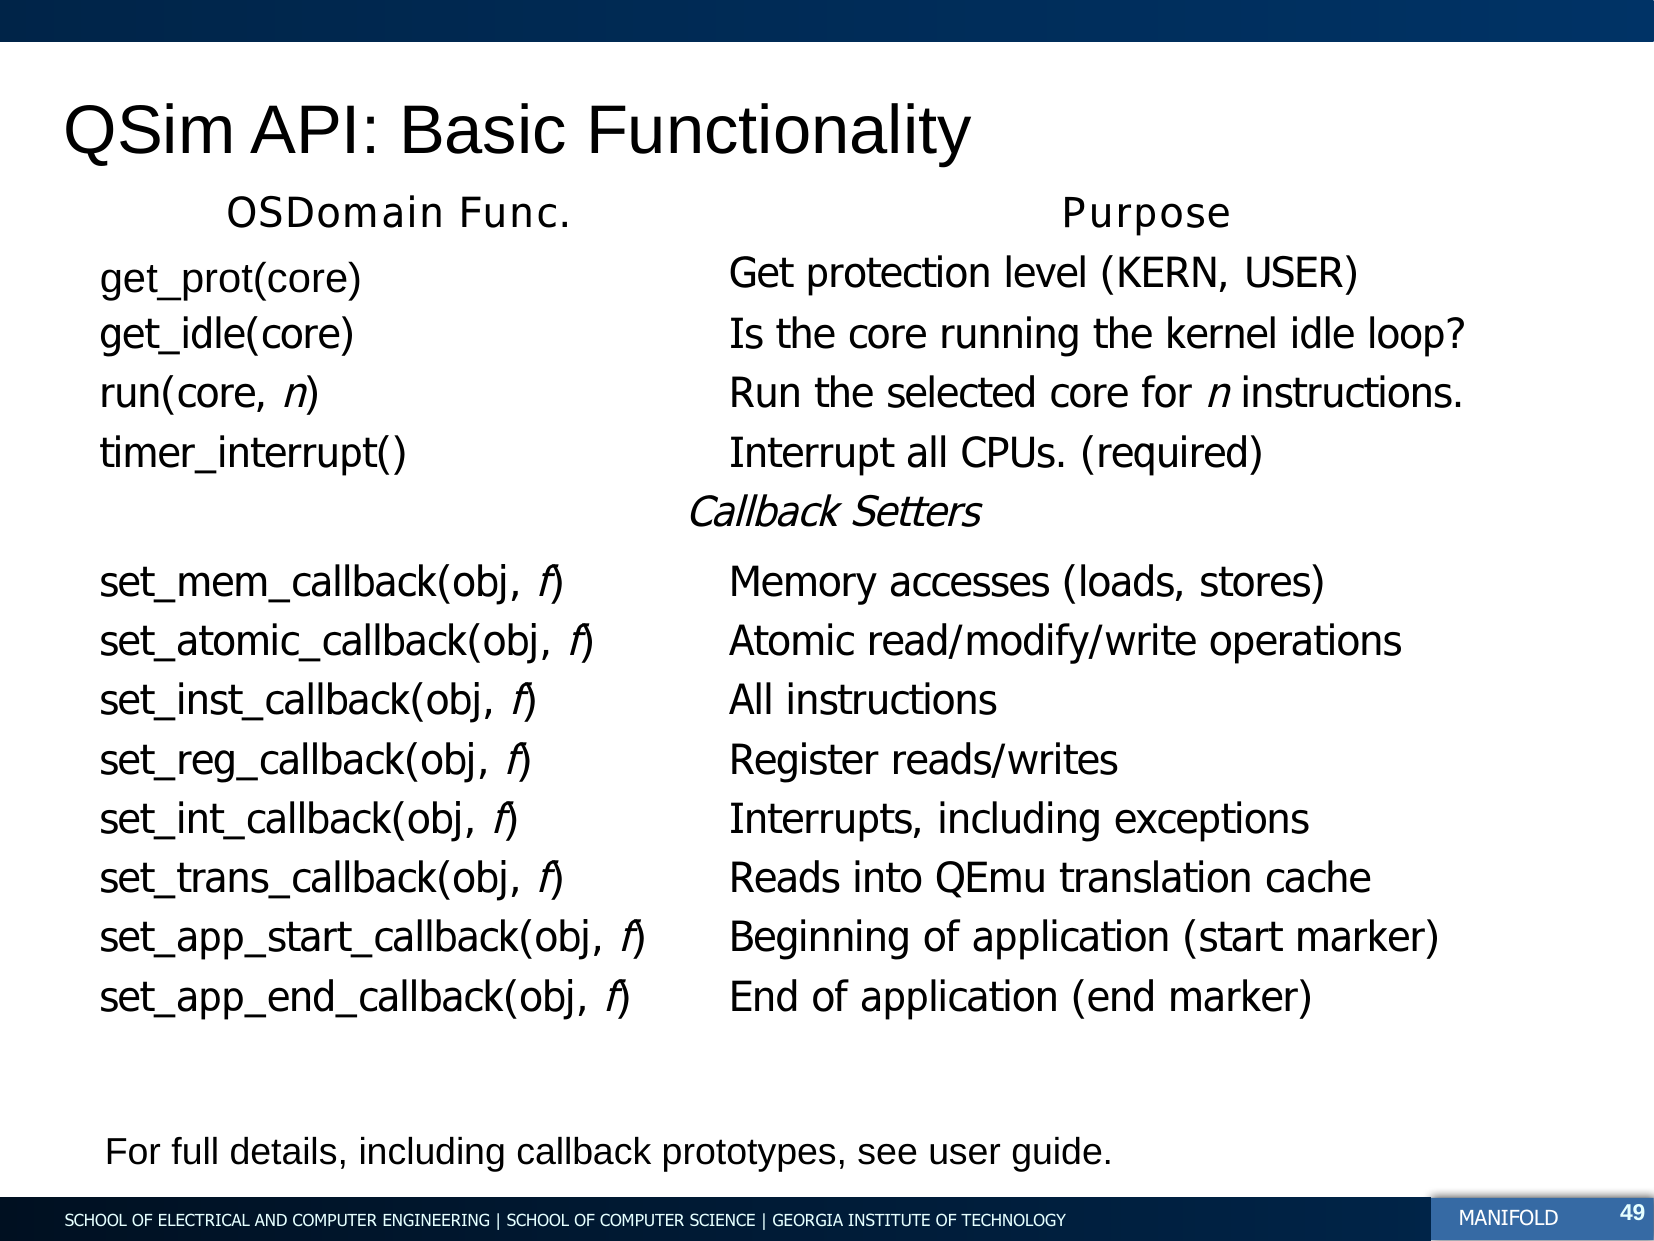

QSim API: Basic Functionality
| OSDomain Func. | Purpose |
| --- | --- |
| get\_prot(core) | Get protection level (KERN, USER) |
| get\_idle(core) | Is the core running the kernel idle loop? |
| run(core, n) | Run the selected core for n instructions. |
| timer\_interrupt() | Interrupt all CPUs. (required) |
| Callback Setters |  |
| set\_mem\_callback(obj, f) | Memory accesses (loads, stores) |
| set\_atomic\_callback(obj, f) | Atomic read/modify/write operations |
| set\_inst\_callback(obj, f) | All instructions |
| set\_reg\_callback(obj, f) | Register reads/writes |
| set\_int\_callback(obj, f) | Interrupts, including exceptions |
| set\_trans\_callback(obj, f) | Reads into QEmu translation cache |
| set\_app\_start\_callback(obj, f) | Beginning of application (start marker) |
| set\_app\_end\_callback(obj, f) | End of application (end marker) |

For full details, including callback prototypes, see user guide.
49